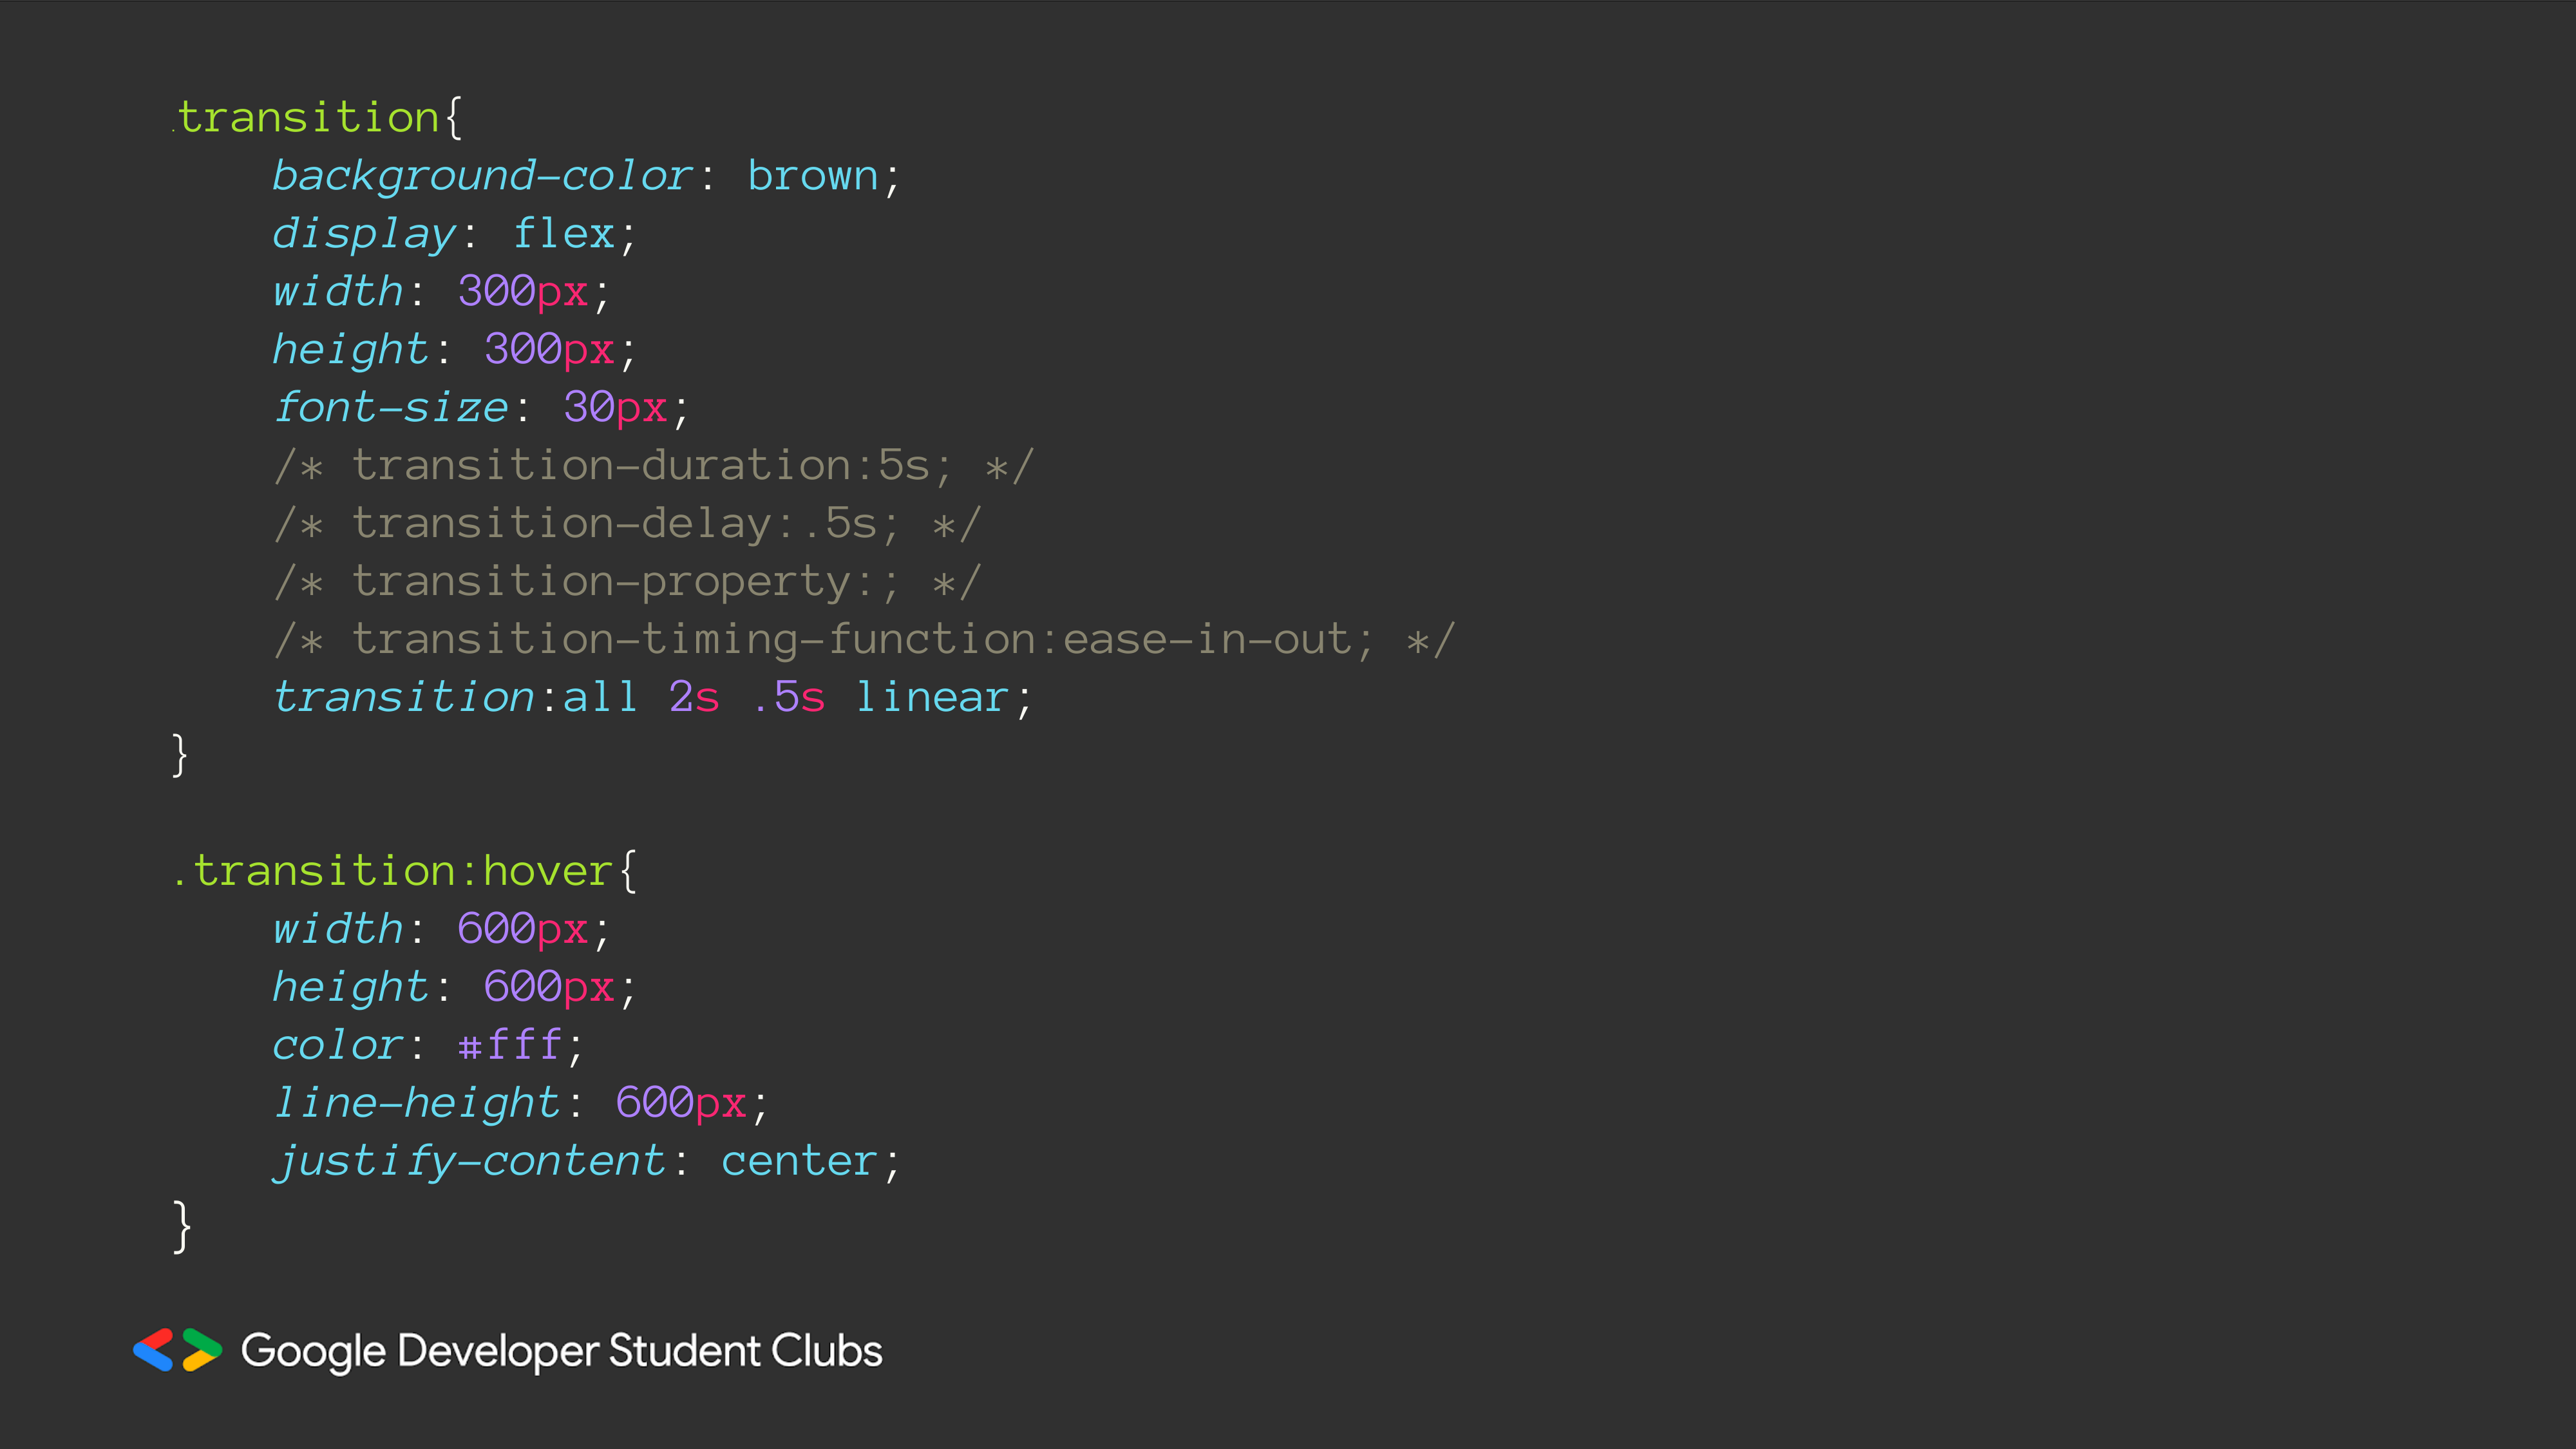

.transition{
    background-color: brown;
    display: flex;
    width: 300px;
    height: 300px;
    font-size: 30px;
    /* transition-duration:5s; */
    /* transition-delay:.5s; */
    /* transition-property:; */
    /* transition-timing-function:ease-in-out; */
    transition:all 2s .5s linear;
}

.transition:hover{
    width: 600px;
    height: 600px;
    color: #fff;
    line-height: 600px;
    justify-content: center;
}